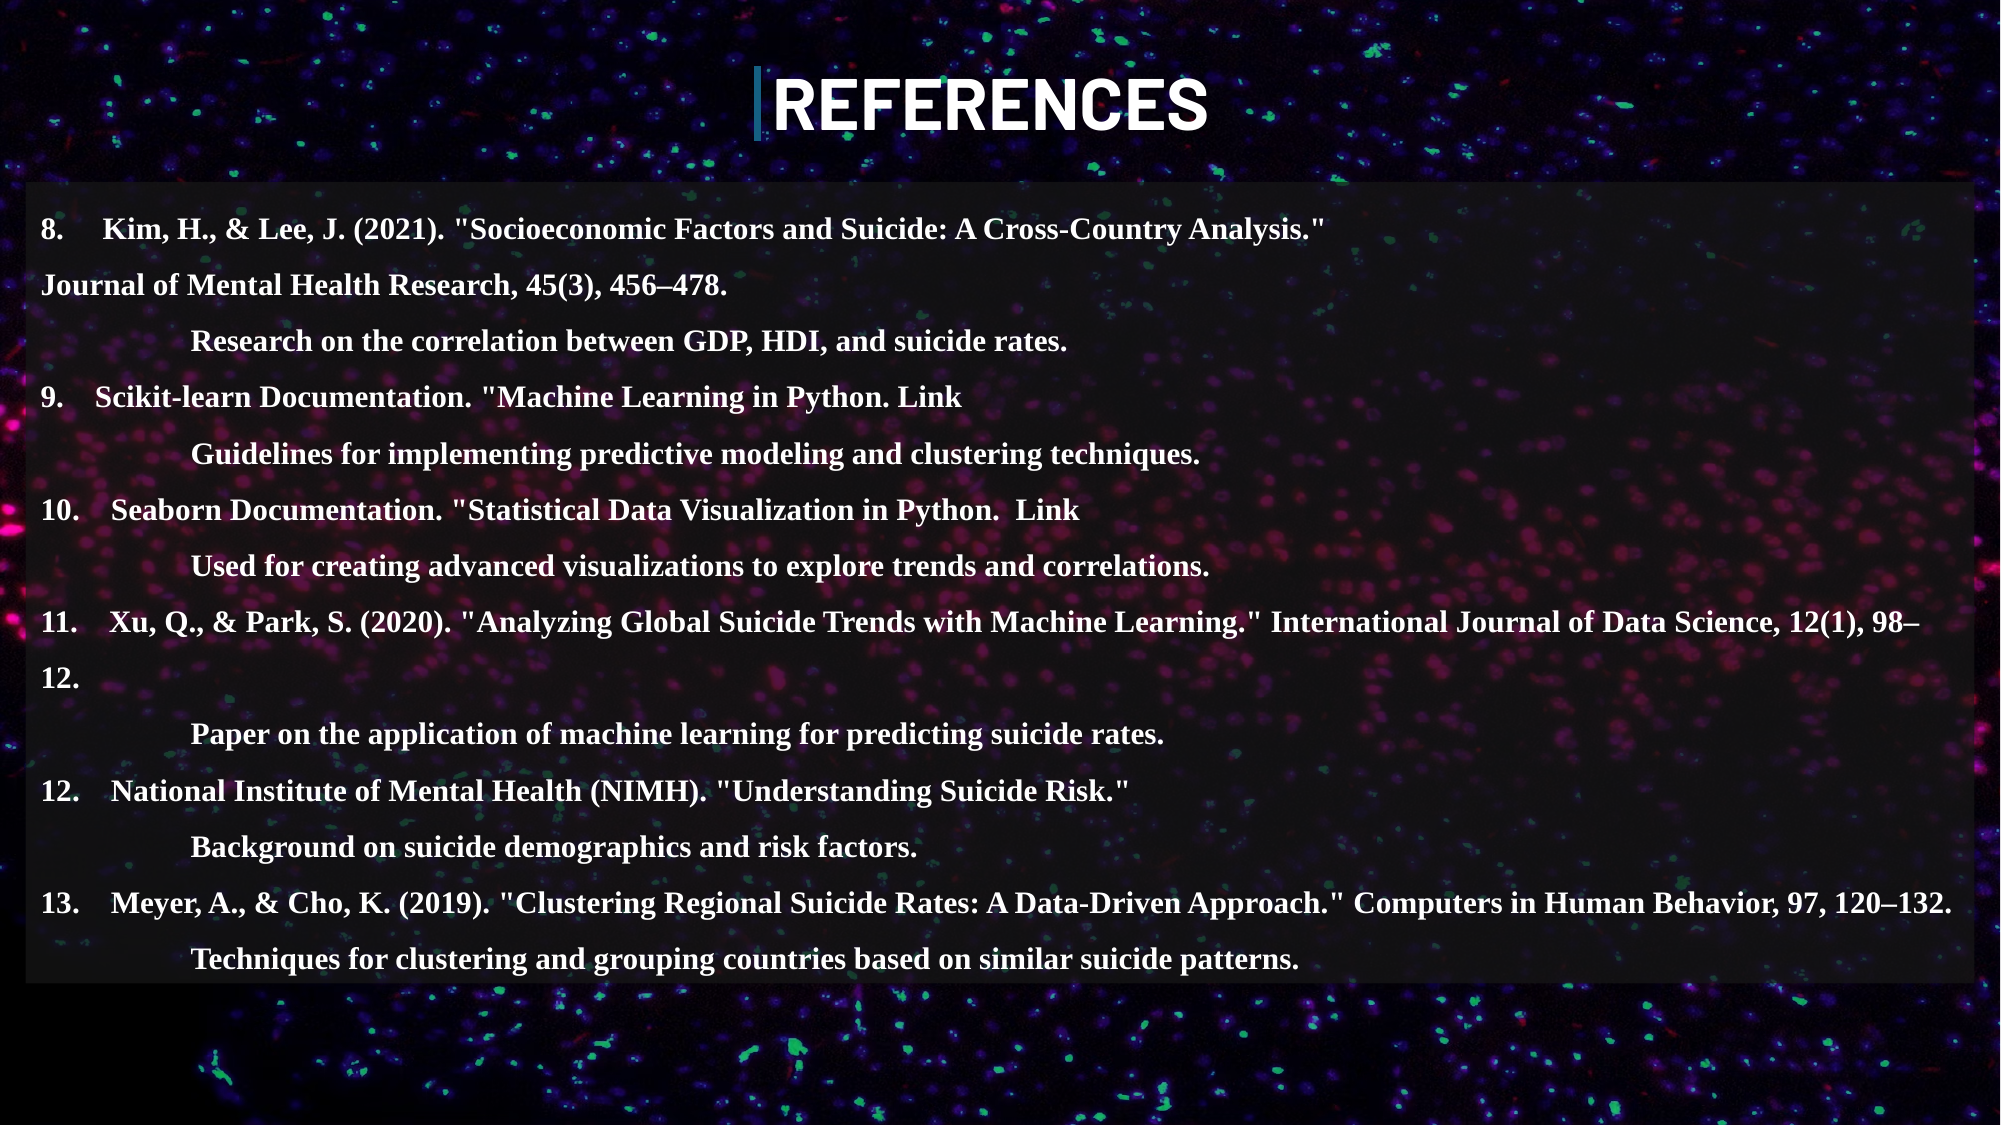

# REFERENCES
8.     Kim, H., & Lee, J. (2021). "Socioeconomic Factors and Suicide: A Cross-Country Analysis."
Journal of Mental Health Research, 45(3), 456–478.
	Research on the correlation between GDP, HDI, and suicide rates.
9.    Scikit-learn Documentation. "Machine Learning in Python. Link
	Guidelines for implementing predictive modeling and clustering techniques.
10.    Seaborn Documentation. "Statistical Data Visualization in Python.  Link
	Used for creating advanced visualizations to explore trends and correlations.
11.    Xu, Q., & Park, S. (2020). "Analyzing Global Suicide Trends with Machine Learning." International Journal of Data Science, 12(1), 98–12.
	Paper on the application of machine learning for predicting suicide rates.
12.    National Institute of Mental Health (NIMH). "Understanding Suicide Risk."
	Background on suicide demographics and risk factors.
13.    Meyer, A., & Cho, K. (2019). "Clustering Regional Suicide Rates: A Data-Driven Approach." Computers in Human Behavior, 97, 120–132.
	Techniques for clustering and grouping countries based on similar suicide patterns.
NIMH Suicide Prevention.